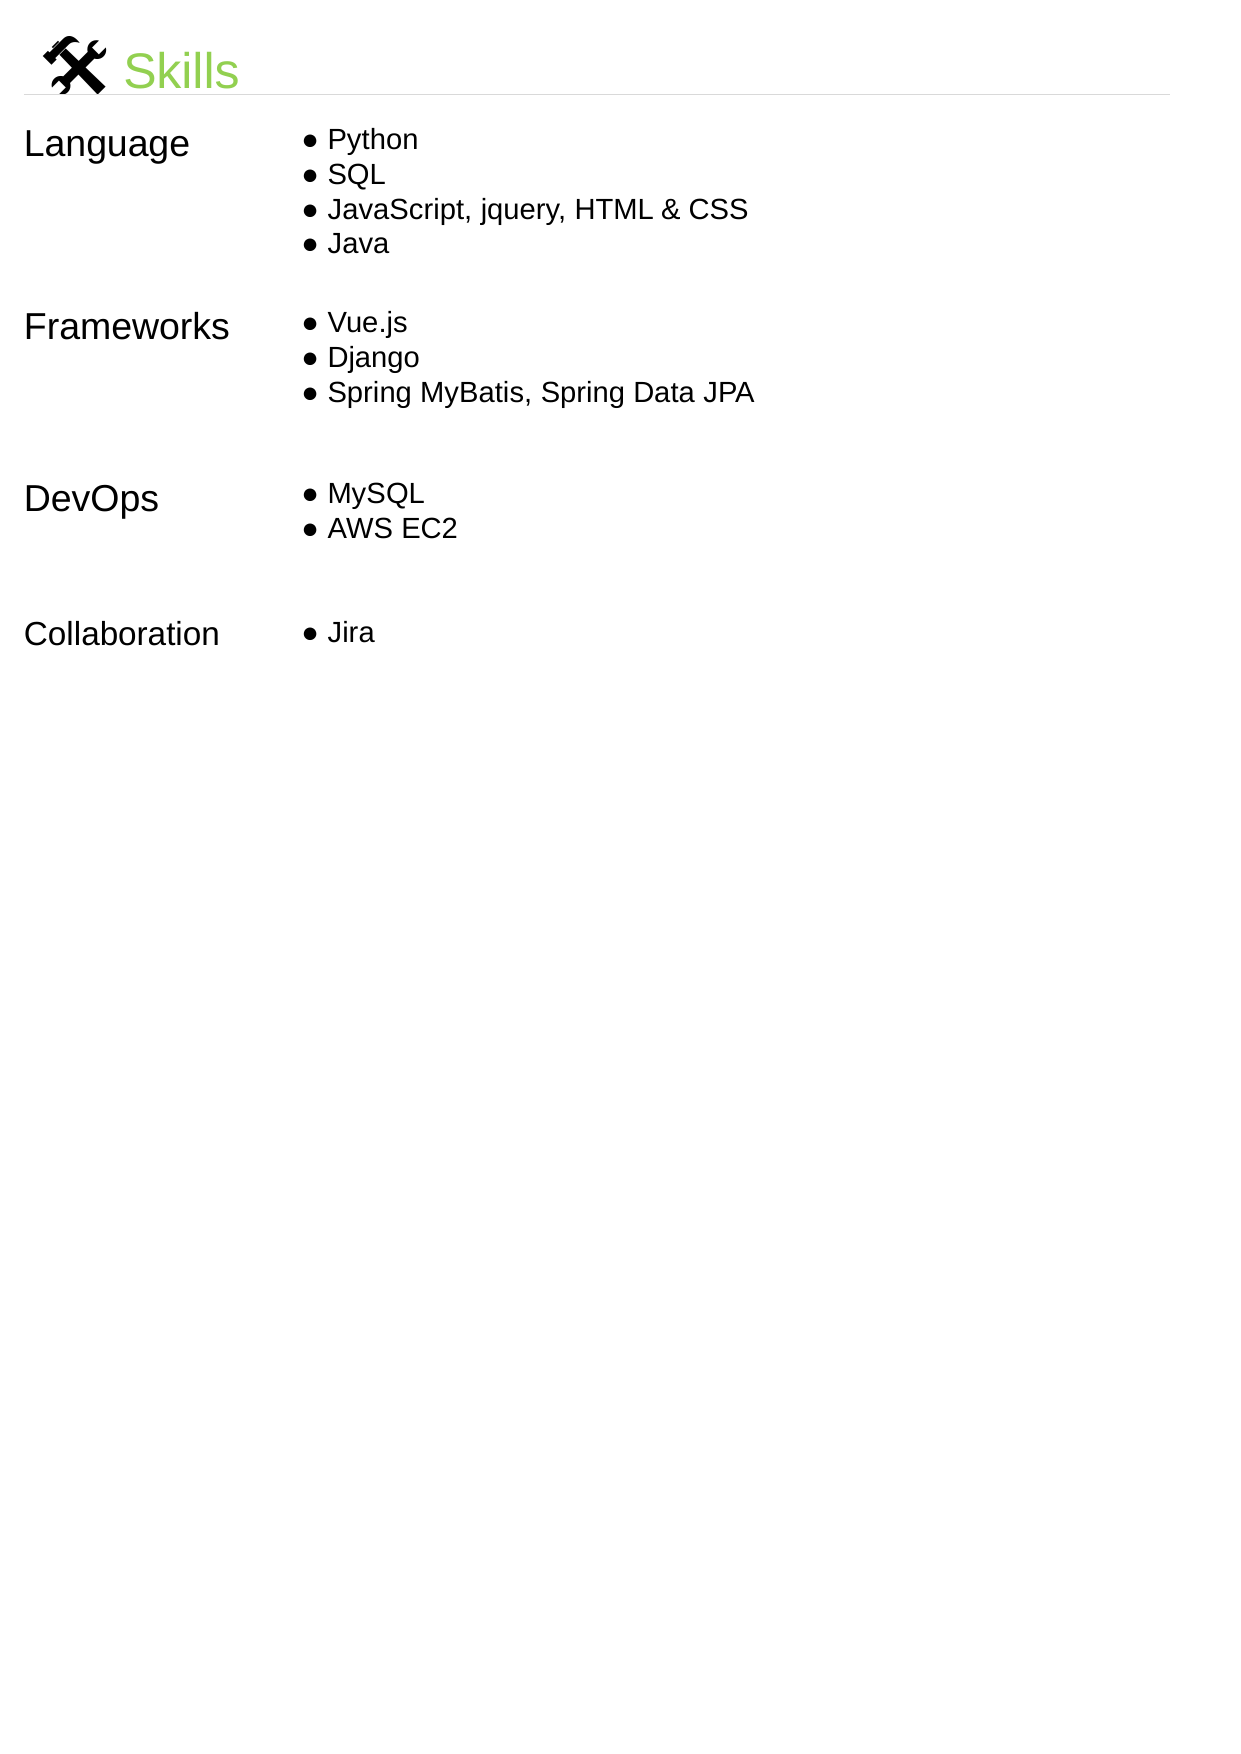

🛠 Skills
● Python
● SQL
● JavaScript, jquery, HTML & CSS
● Java
Language
● Vue.js
● Django
● Spring MyBatis, Spring Data JPA
Frameworks
● MySQL
● AWS EC2
DevOps
● Jira
Collaboration